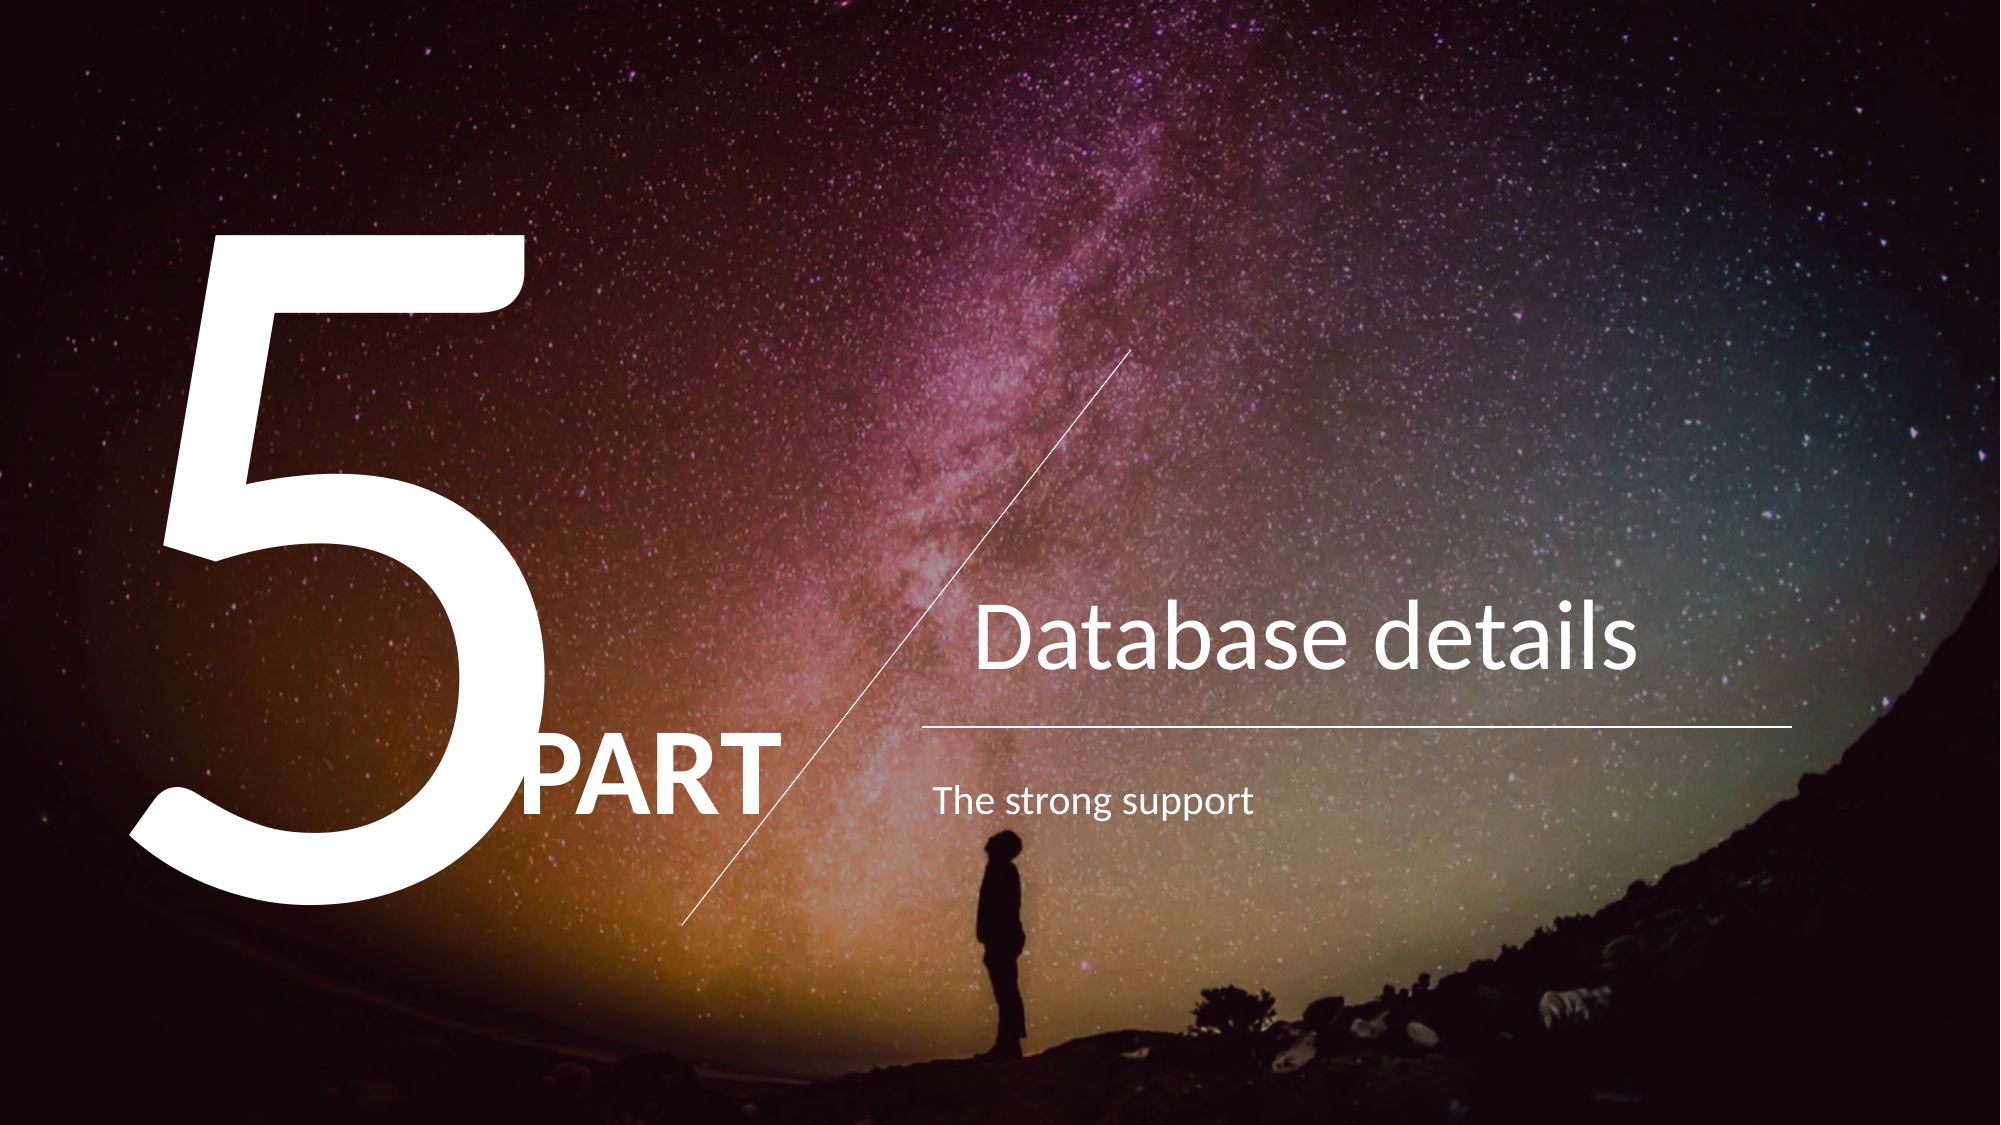

5
Database details
PART
The strong support